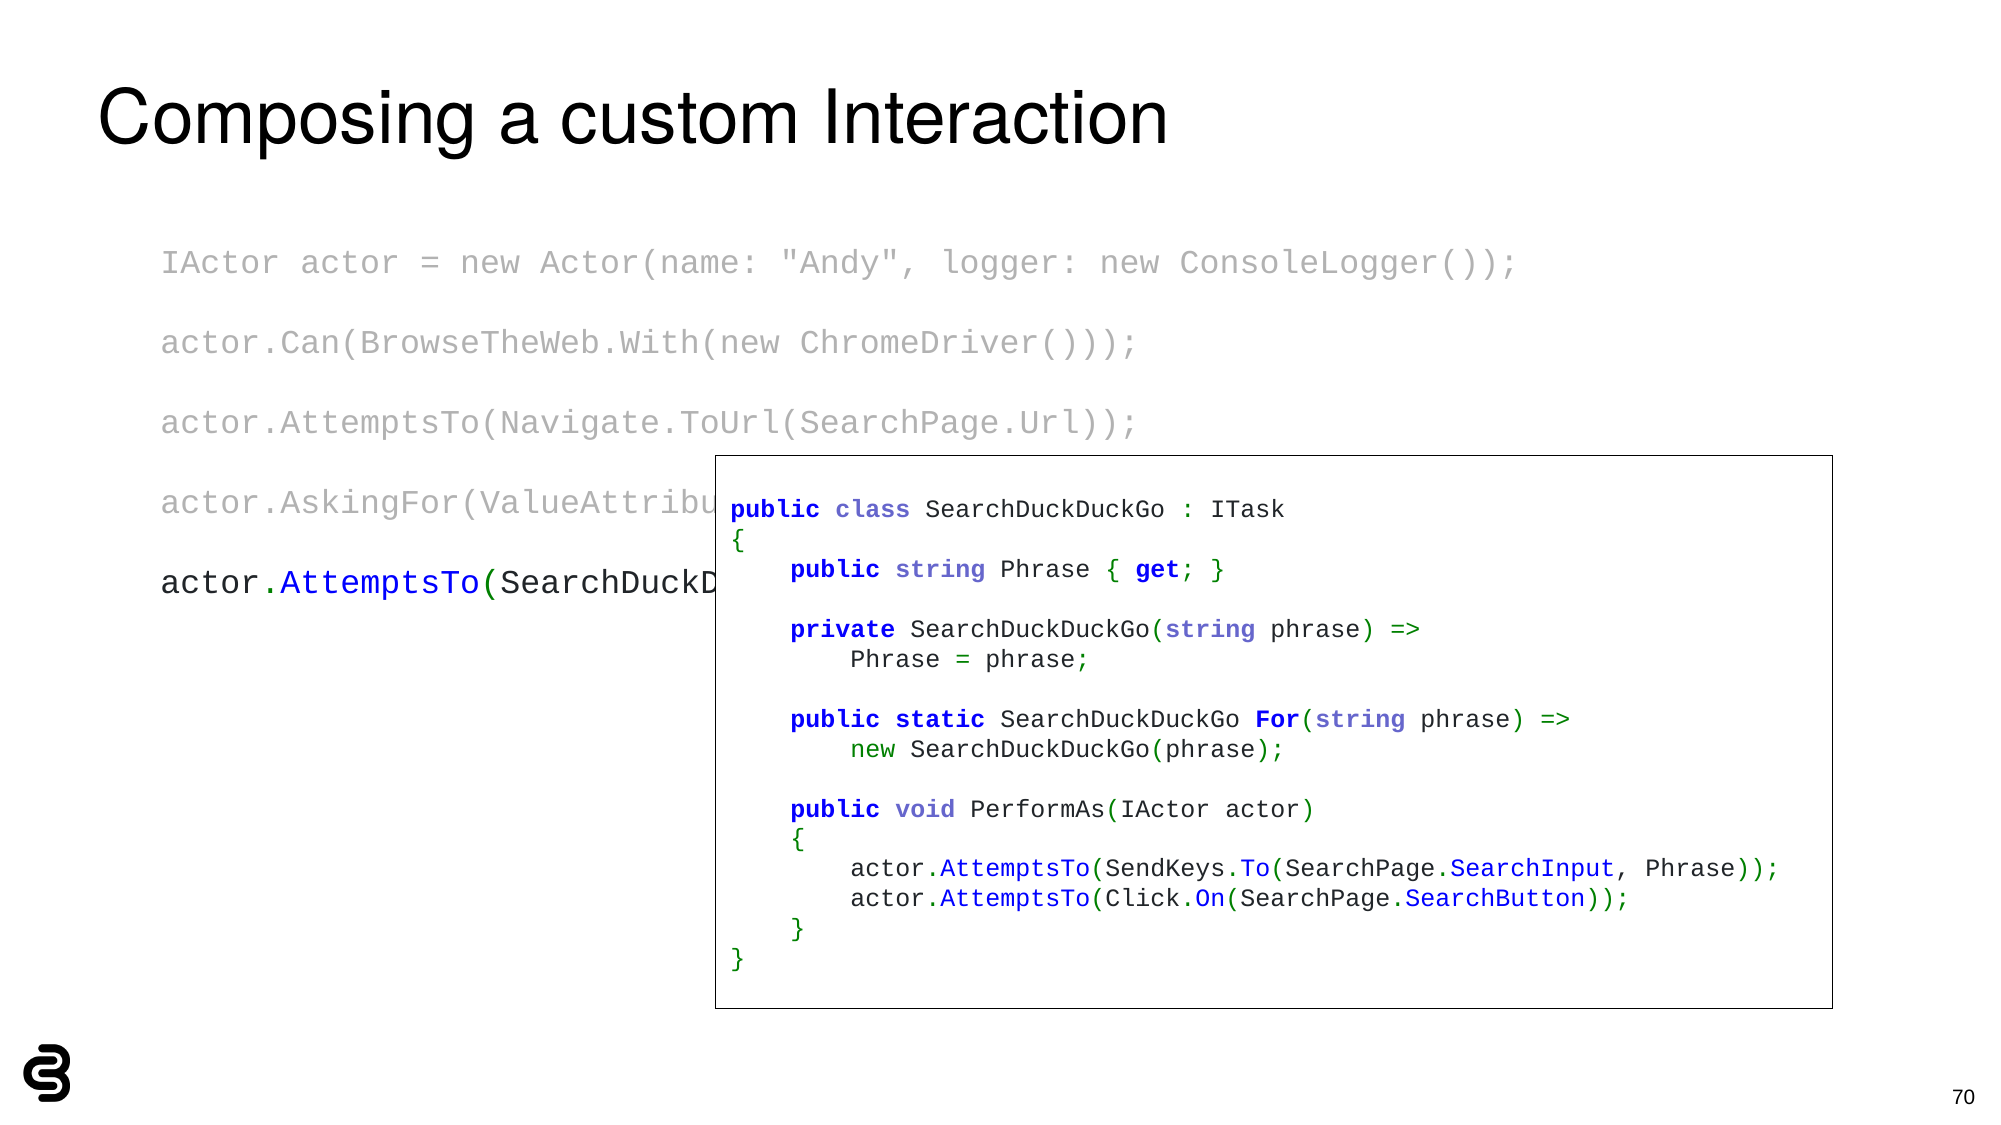

# Composing a custom Interaction
IActor actor = new Actor(name: "Andy", logger: new ConsoleLogger());
actor.Can(BrowseTheWeb.With(new ChromeDriver()));
actor.AttemptsTo(Navigate.ToUrl(SearchPage.Url));
actor.AskingFor(ValueAttribute.Of(SearchPage.SearchInput)).Should().BeEmpty();
actor.AttemptsTo(SearchDuckDuckGo.For("panda"));
public class SearchDuckDuckGo : ITask
{
    public string Phrase { get; }
    private SearchDuckDuckGo(string phrase) =>
        Phrase = phrase;
    public static SearchDuckDuckGo For(string phrase) =>
        new SearchDuckDuckGo(phrase);
    public void PerformAs(IActor actor)
    {
        actor.AttemptsTo(SendKeys.To(SearchPage.SearchInput, Phrase));
        actor.AttemptsTo(Click.On(SearchPage.SearchButton));
    }
}